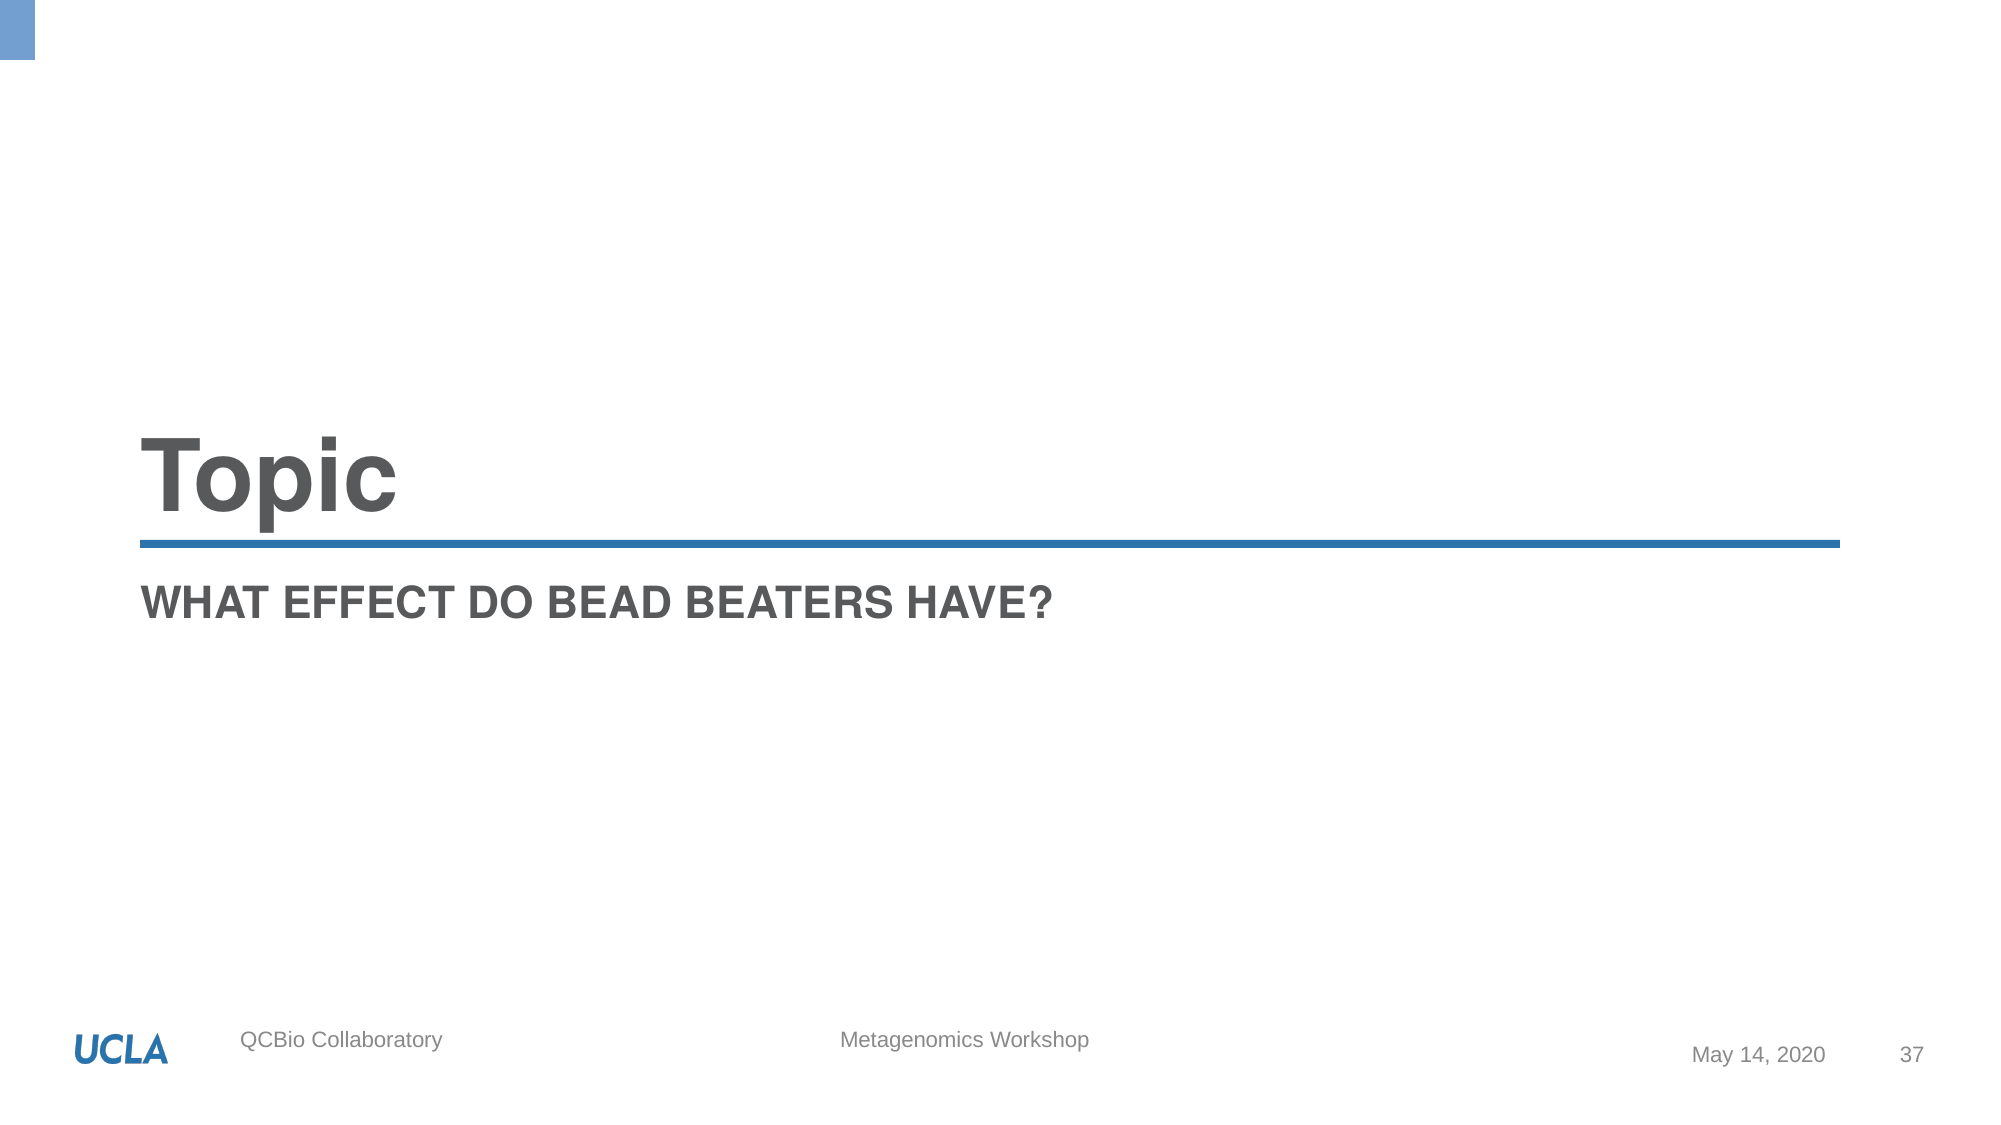

What effect do bead beaters have?
May 14, 2020
37